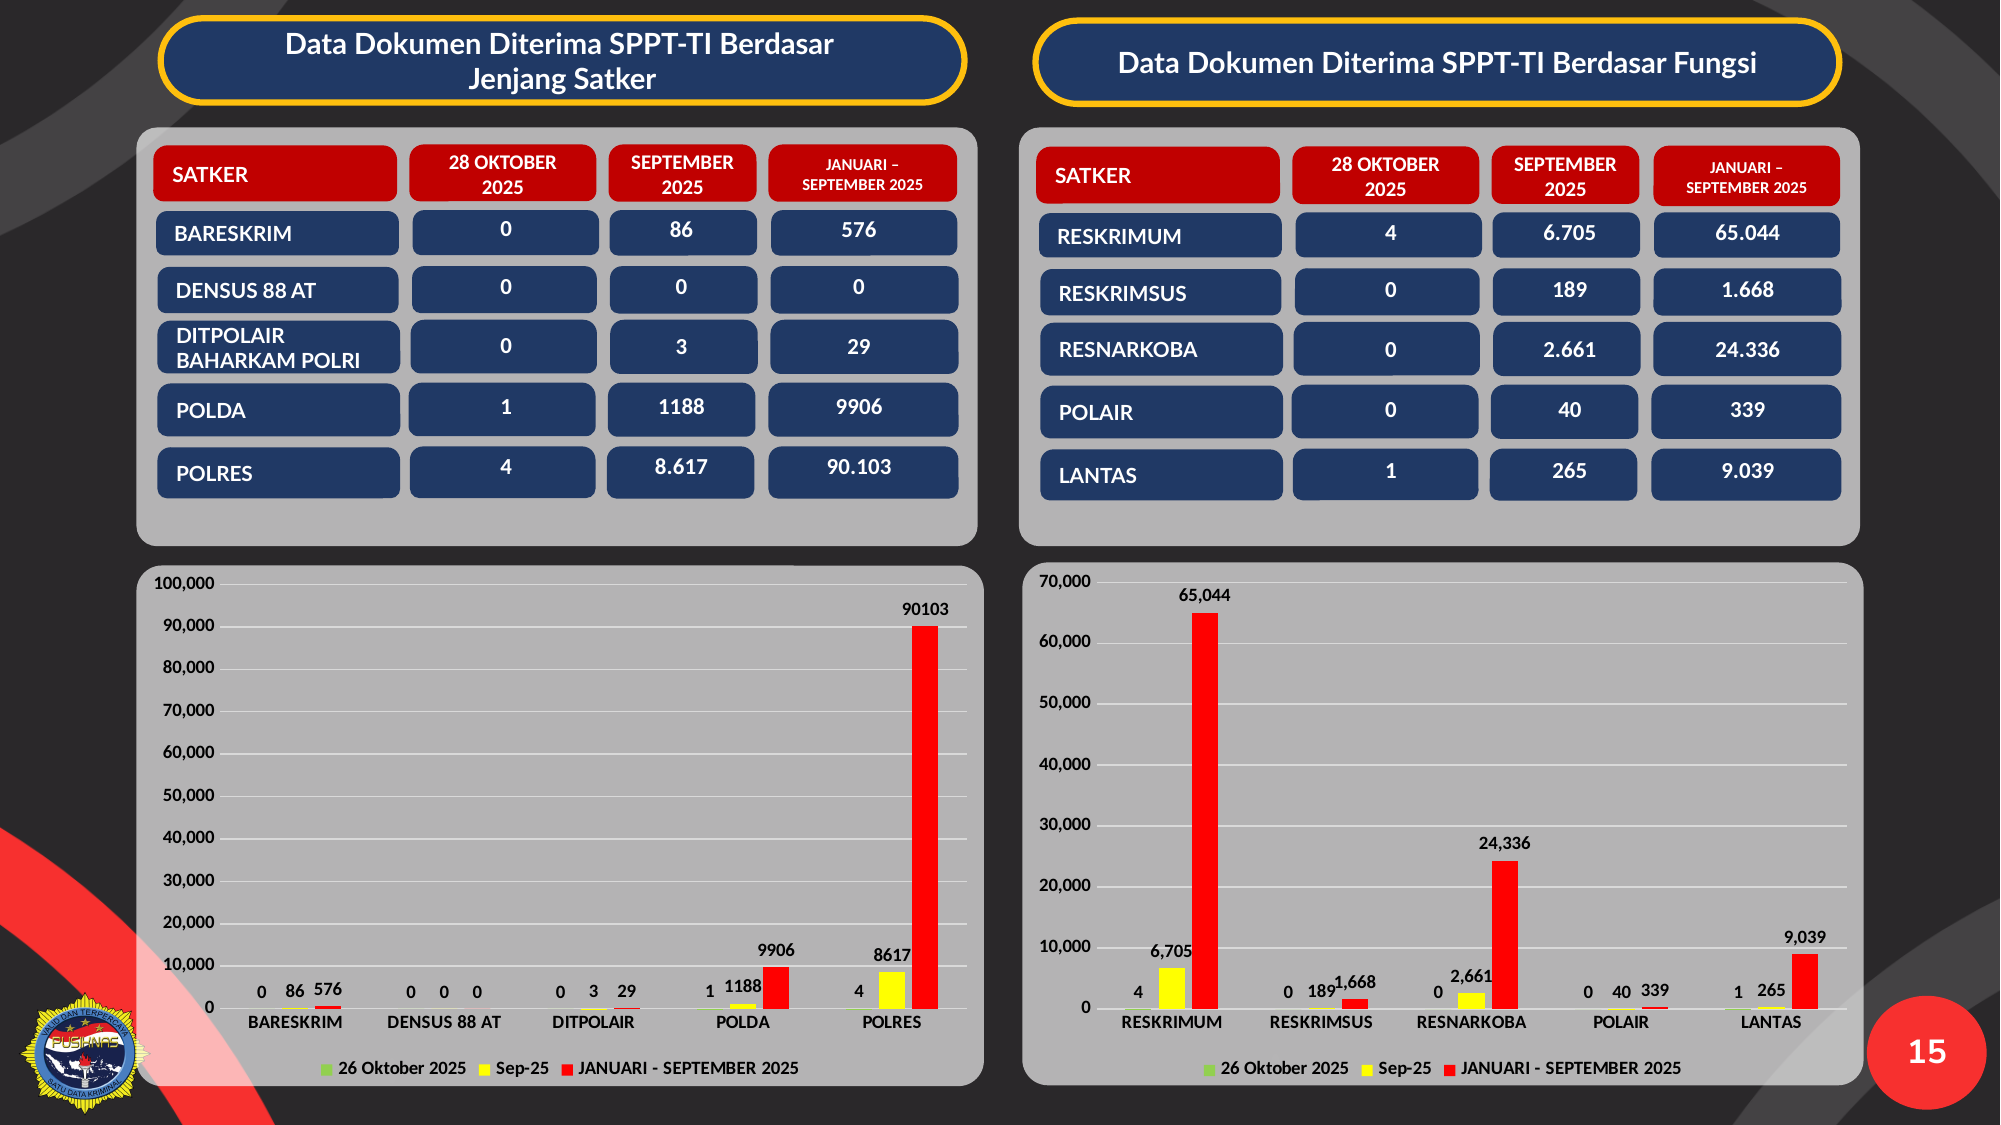

Data Dokumen Diterima SPPT-TI Berdasar
Jenjang Satker
Data Dokumen Diterima SPPT-TI Berdasar Fungsi

28 OKTOBER 2025
SEPTEMBER 2025
SATKER
JANUARI – SEPTEMBER 2025
JANUARI – SEPTEMBER 2025
SEPTEMBER 2025
28 OKTOBER 2025
SATKER
| 0 | 86 | 576 |
| --- | --- | --- |
| 0 | 0 | 0 |
| 0 | 3 | 29 |
| 1 | 1188 | 9906 |
| 4 | 8.617 | 90.103 |
| 4 | 6.705 | 65.044 |
| --- | --- | --- |
| 0 | 189 | 1.668 |
| 0 | 2.661 | 24.336 |
| 0 | 40 | 339 |
| 1 | 265 | 9.039 |

BARESKRIM

RESKRIMUM

DENSUS 88 AT

RESKRIMSUS

DITPOLAIR BAHARKAM POLRI

RESNARKOBA

POLDA

POLAIR

POLRES

LANTAS

### Chart

| Category | 26 Oktober 2025 | Sep-25 | JANUARI - SEPTEMBER 2025 |
|---|---|---|---|
| RESKRIMUM | 4.0 | 6705.0 | 65044.0 |
| RESKRIMSUS | 0.0 | 189.0 | 1668.0 |
| RESNARKOBA | 0.0 | 2661.0 | 24336.0 |
| POLAIR | 0.0 | 40.0 | 339.0 |
| LANTAS | 1.0 | 265.0 | 9039.0 |

### Chart

| Category | 26 Oktober 2025 | Sep-25 | JANUARI - SEPTEMBER 2025 |
|---|---|---|---|
| BARESKRIM | 0.0 | 86.0 | 576.0 |
| DENSUS 88 AT | 0.0 | 0.0 | 0.0 |
| DITPOLAIR | 0.0 | 3.0 | 29.0 |
| POLDA | 1.0 | 1188.0 | 9906.0 |
| POLRES | 4.0 | 8617.0 | 90103.0 |